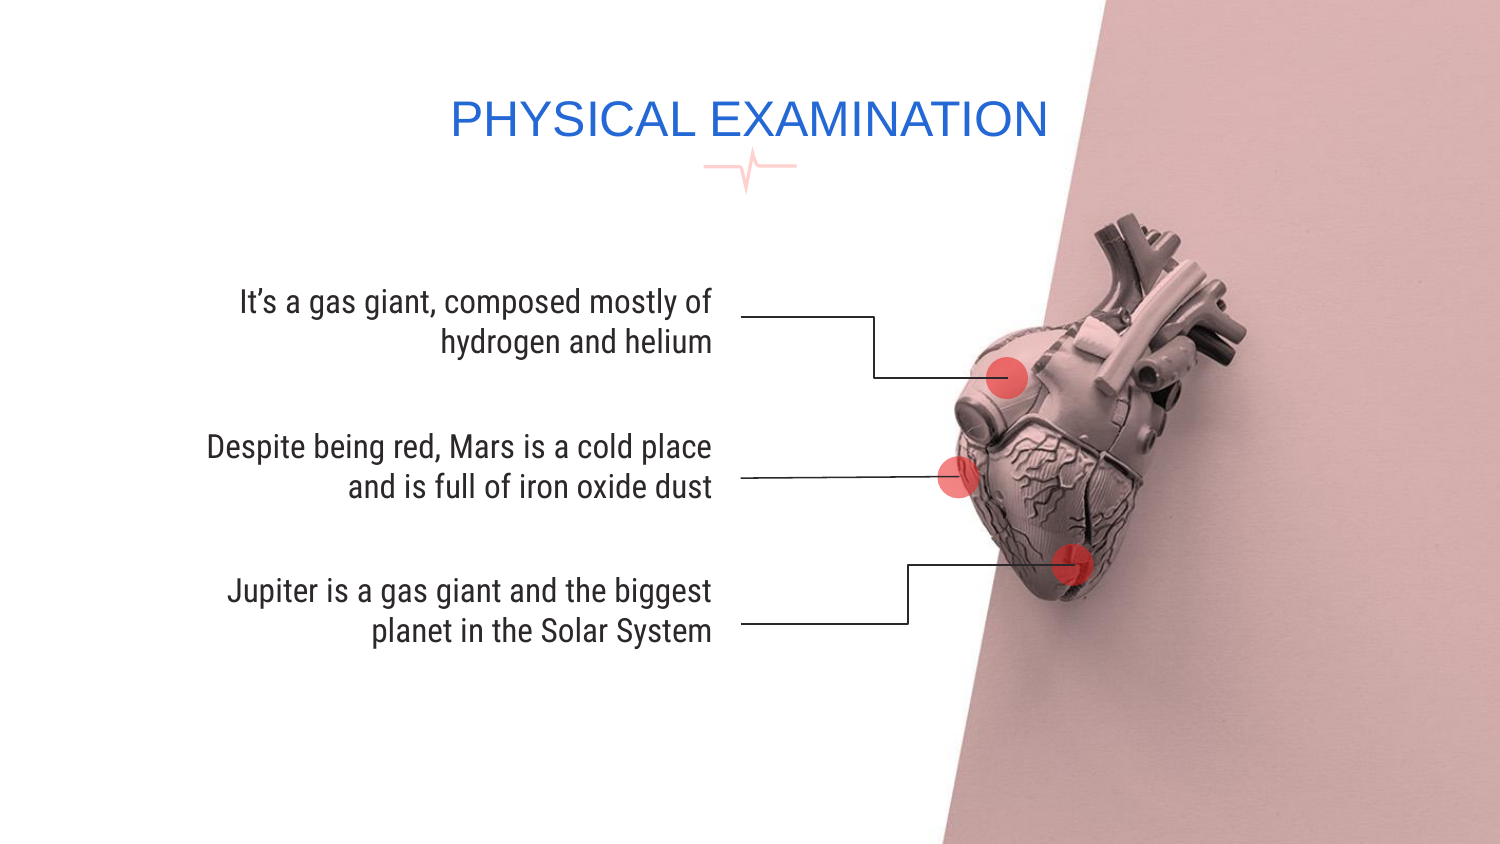

# PHYSICAL EXAMINATION
It’s a gas giant, composed mostly of hydrogen and helium

Despite being red, Mars is a cold place and is full of iron oxide dust

Jupiter is a gas giant and the biggest planet in the Solar System